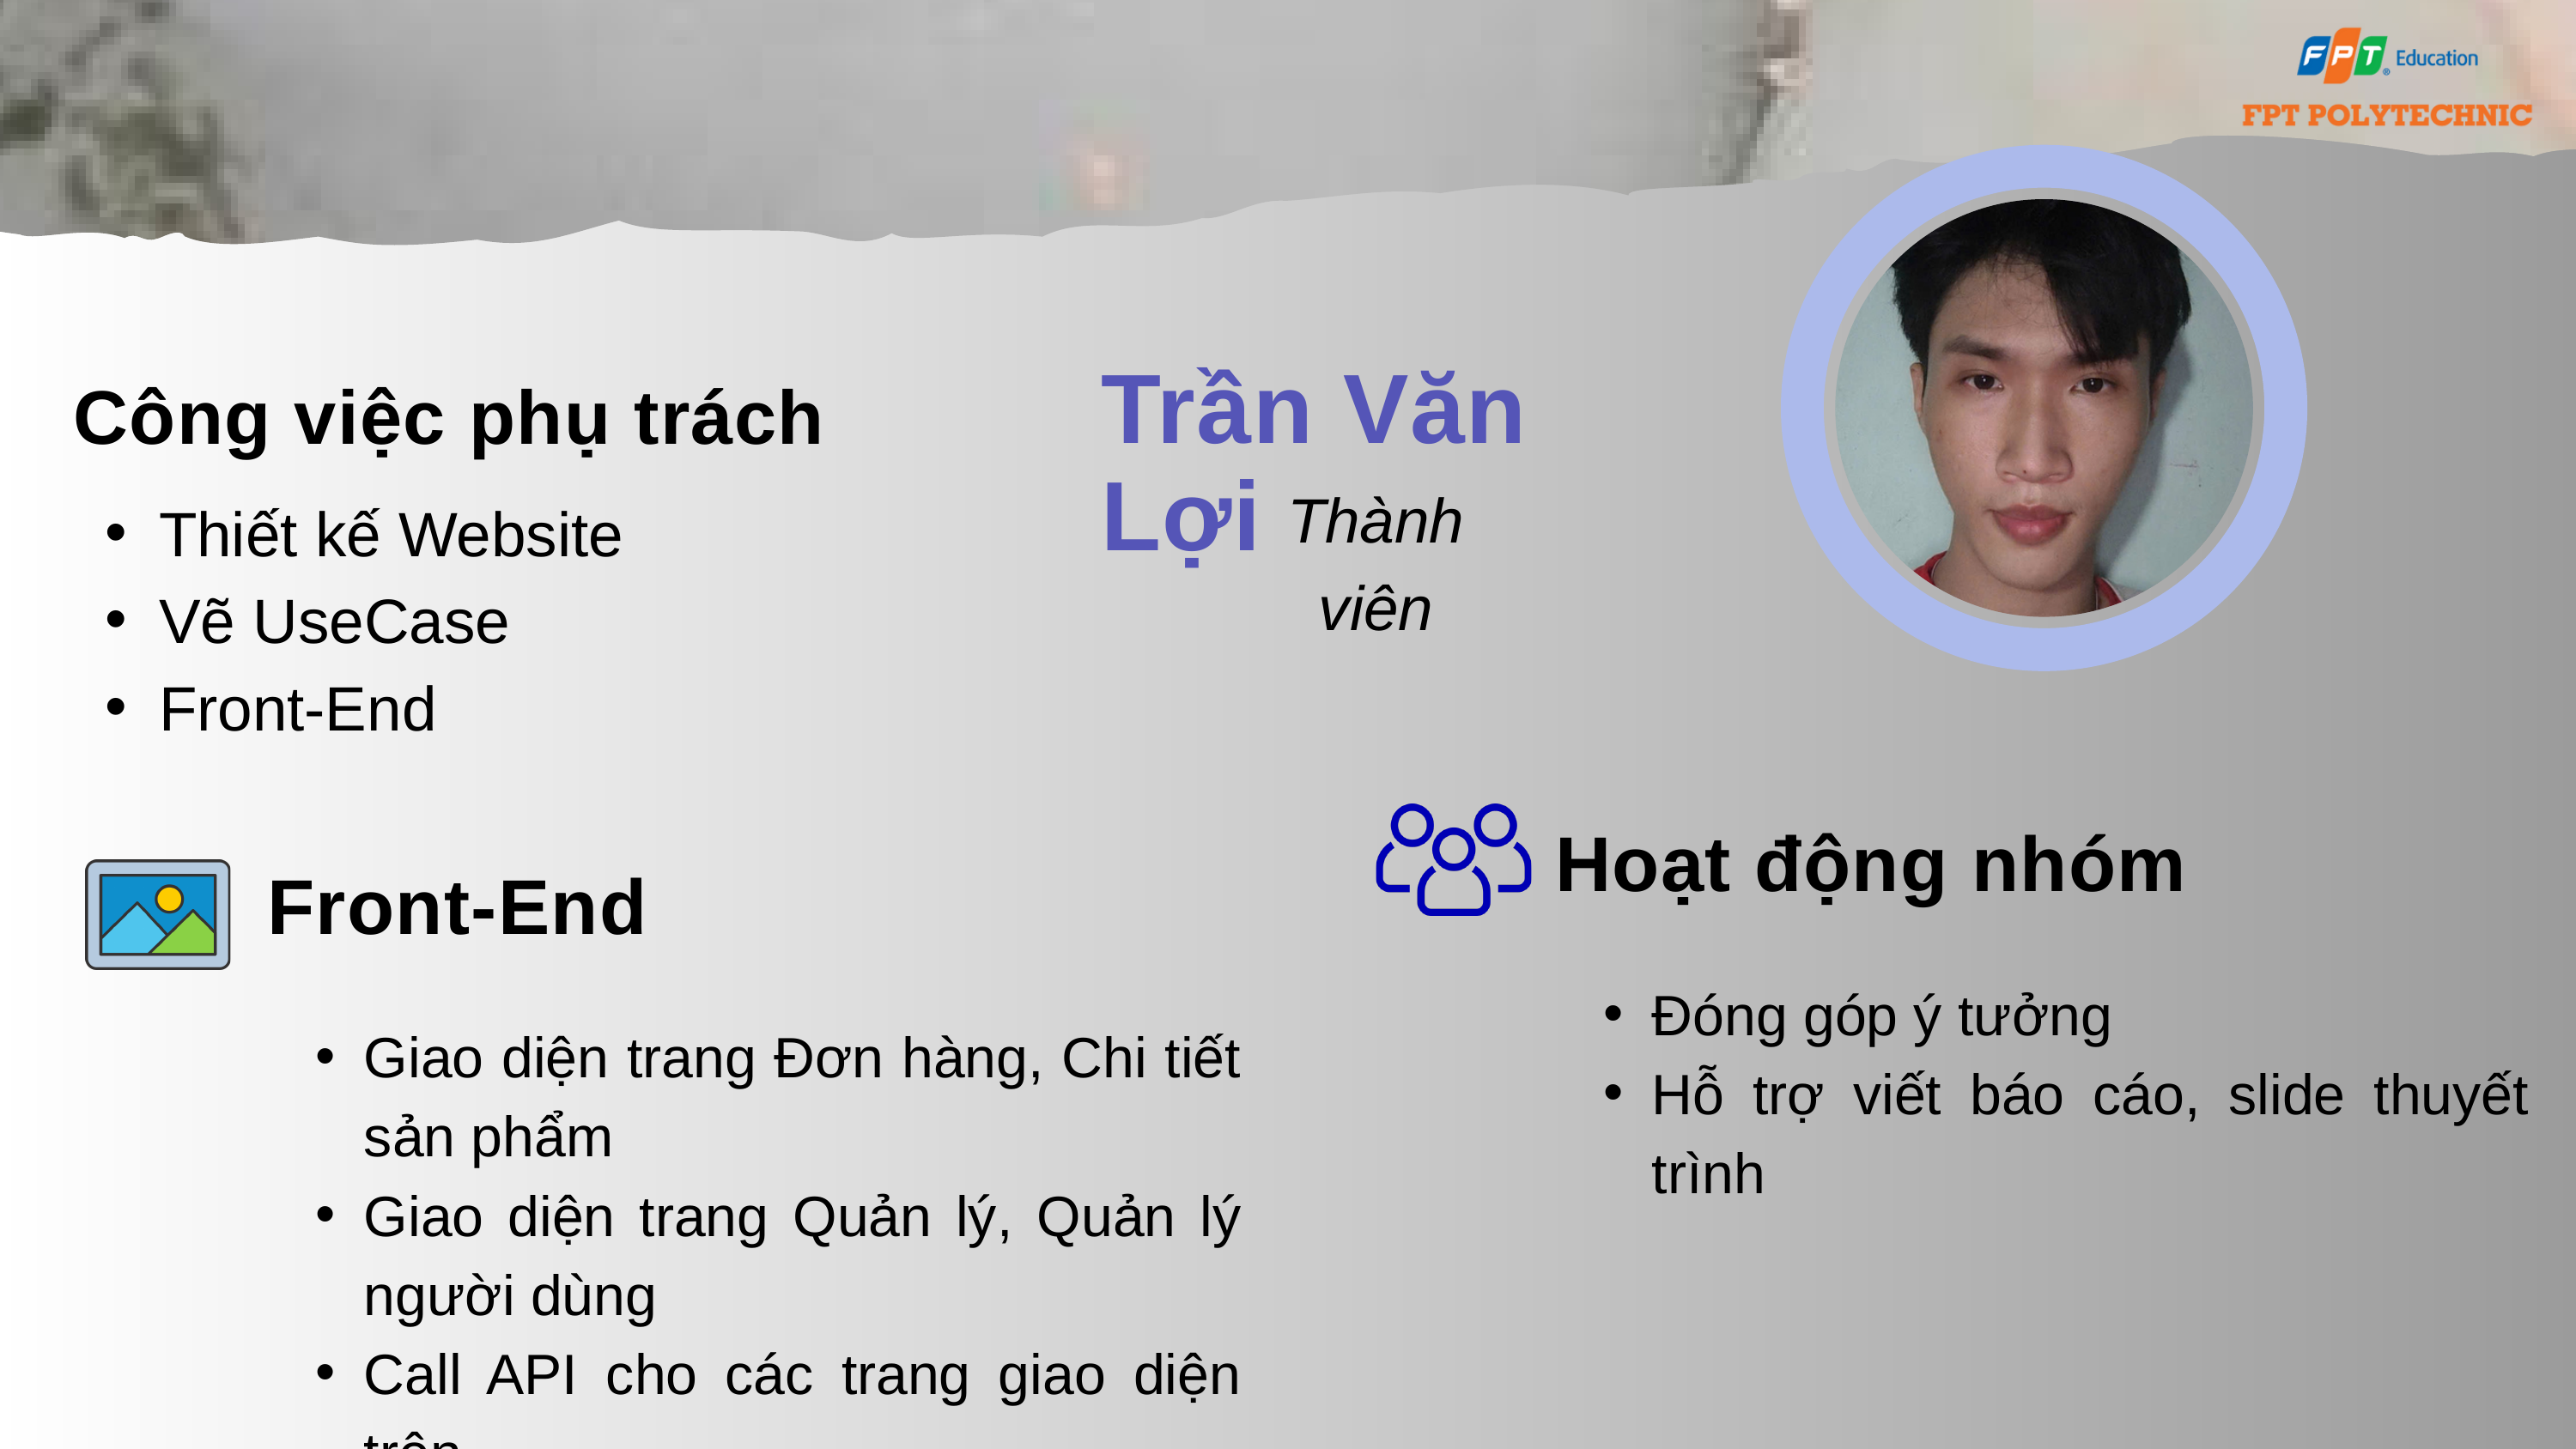

Trần Văn Lợi
Công việc phụ trách
Thiết kế Website
Vẽ UseCase
Front-End
Thành viên

Hoạt động nhóm
Đóng góp ý tưởng
Hỗ trợ viết báo cáo, slide thuyết trình

Front-End
Giao diện trang Đơn hàng, Chi tiết sản phẩm
Giao diện trang Quản lý, Quản lý người dùng
Call API cho các trang giao diện trên